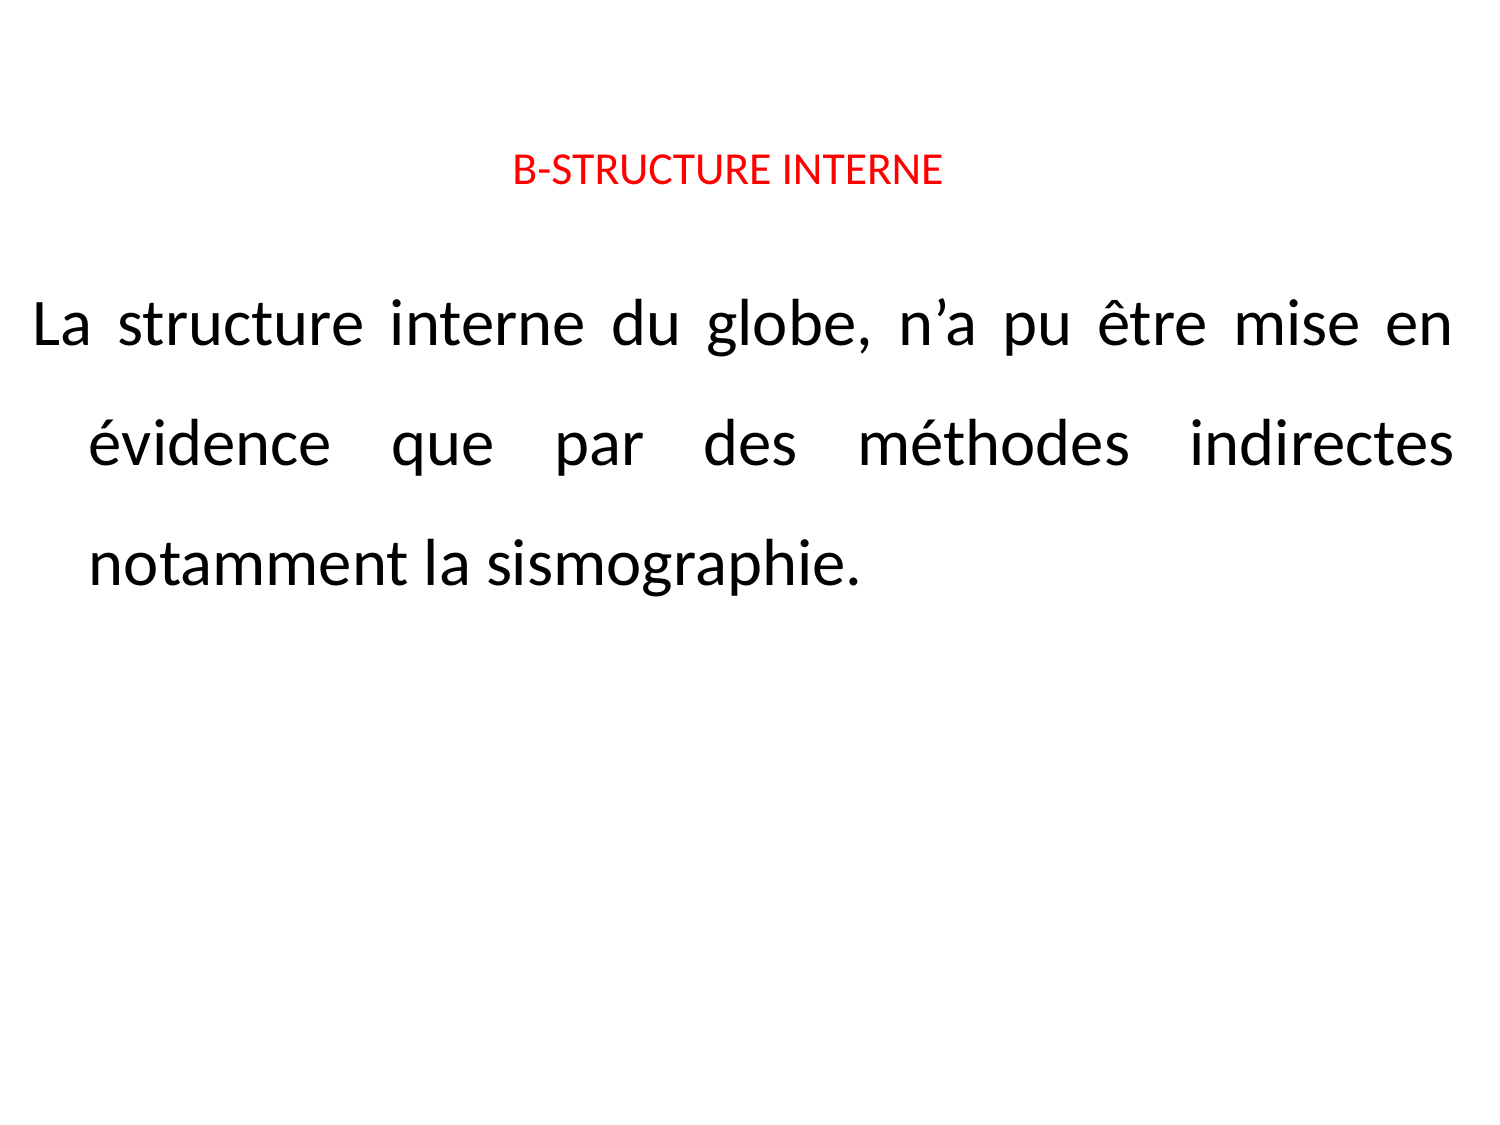

# B-STRUCTURE INTERNE
La structure interne du globe, n’a pu être mise en évidence que par des méthodes indirectes notamment la sismographie.